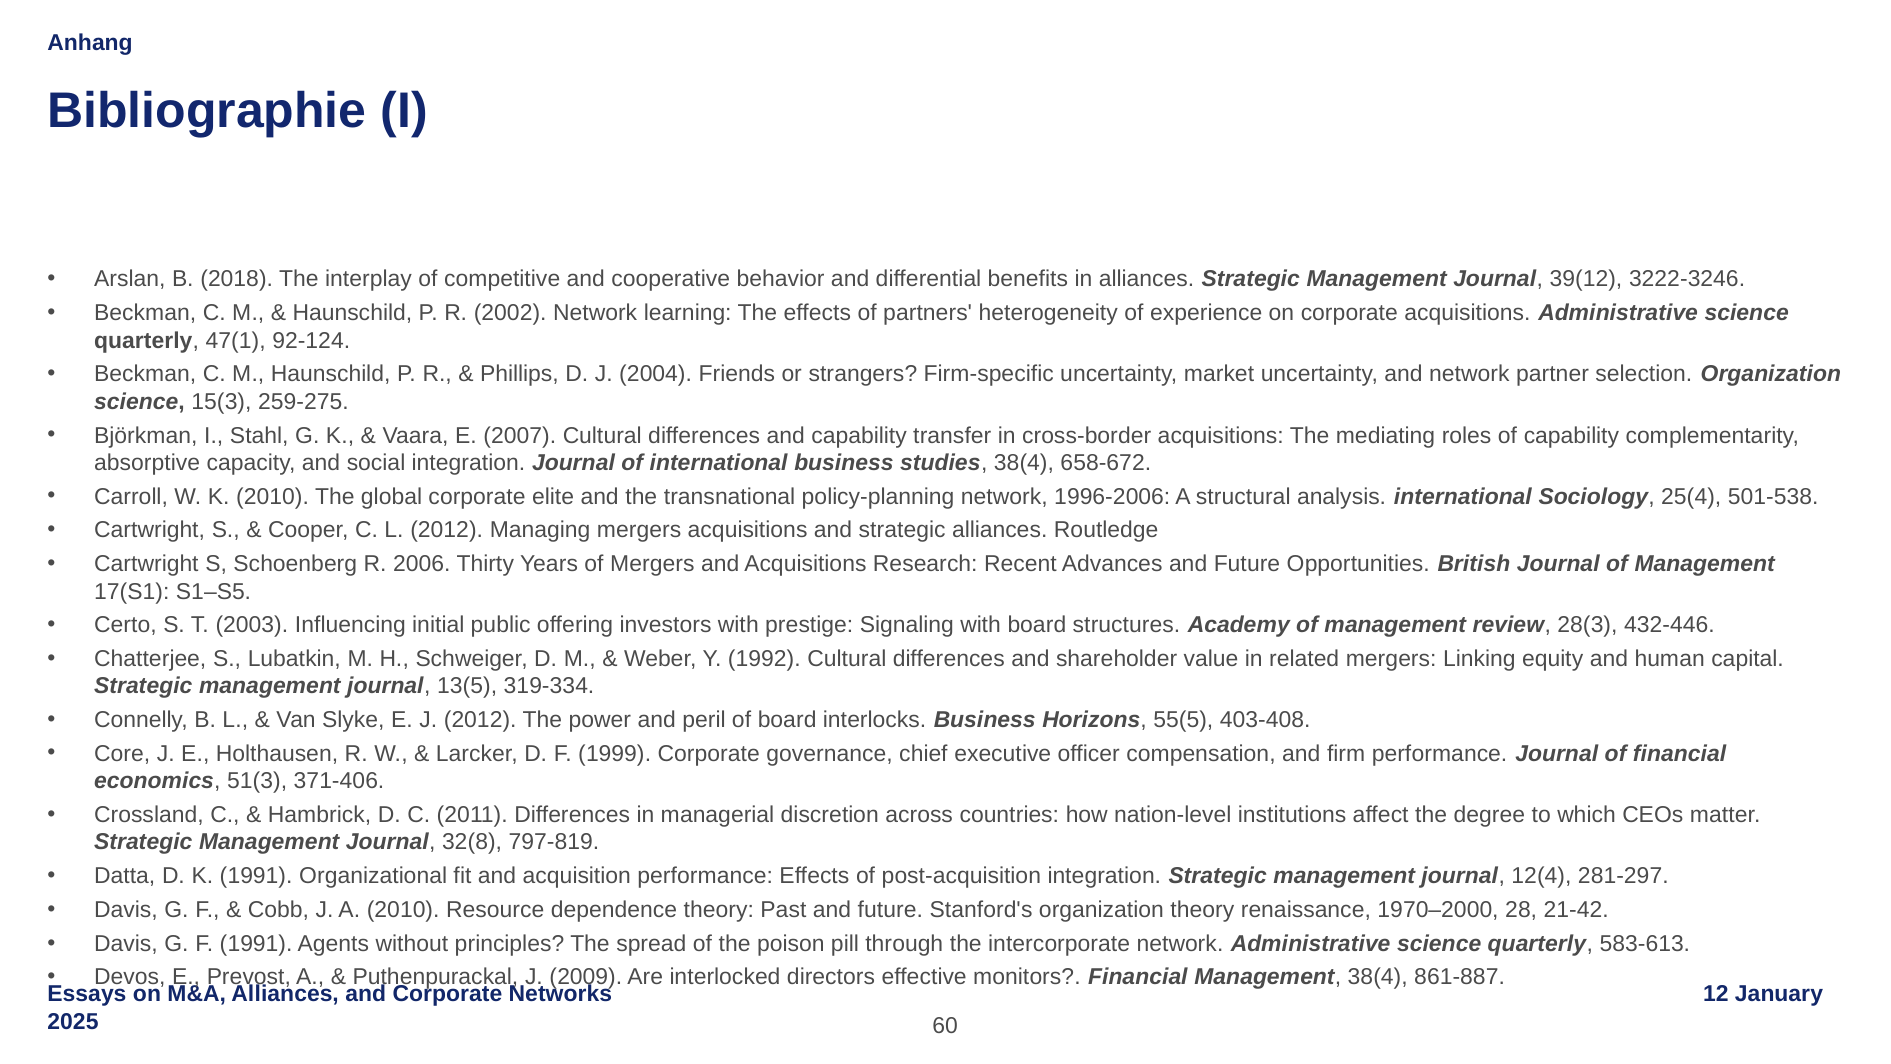

Anhang
Bibliographie (I)
Arslan, B. (2018). The interplay of competitive and cooperative behavior and differential benefits in alliances. Strategic Management Journal, 39(12), 3222-3246.
Beckman, C. M., & Haunschild, P. R. (2002). Network learning: The effects of partners' heterogeneity of experience on corporate acquisitions. Administrative science quarterly, 47(1), 92-124.
Beckman, C. M., Haunschild, P. R., & Phillips, D. J. (2004). Friends or strangers? Firm-specific uncertainty, market uncertainty, and network partner selection. Organization science, 15(3), 259-275.
Björkman, I., Stahl, G. K., & Vaara, E. (2007). Cultural differences and capability transfer in cross-border acquisitions: The mediating roles of capability complementarity, absorptive capacity, and social integration. Journal of international business studies, 38(4), 658-672.
Carroll, W. K. (2010). The global corporate elite and the transnational policy-planning network, 1996-2006: A structural analysis. international Sociology, 25(4), 501-538.
Cartwright, S., & Cooper, C. L. (2012). Managing mergers acquisitions and strategic alliances. Routledge
Cartwright S, Schoenberg R. 2006. Thirty Years of Mergers and Acquisitions Research: Recent Advances and Future Opportunities. British Journal of Management 17(S1): S1–S5.
Certo, S. T. (2003). Influencing initial public offering investors with prestige: Signaling with board structures. Academy of management review, 28(3), 432-446.
Chatterjee, S., Lubatkin, M. H., Schweiger, D. M., & Weber, Y. (1992). Cultural differences and shareholder value in related mergers: Linking equity and human capital. Strategic management journal, 13(5), 319-334.
Connelly, B. L., & Van Slyke, E. J. (2012). The power and peril of board interlocks. Business Horizons, 55(5), 403-408.
Core, J. E., Holthausen, R. W., & Larcker, D. F. (1999). Corporate governance, chief executive officer compensation, and firm performance. Journal of financial economics, 51(3), 371-406.
Crossland, C., & Hambrick, D. C. (2011). Differences in managerial discretion across countries: how nation‐level institutions affect the degree to which CEOs matter. Strategic Management Journal, 32(8), 797-819.
Datta, D. K. (1991). Organizational fit and acquisition performance: Effects of post‐acquisition integration. Strategic management journal, 12(4), 281-297.
Davis, G. F., & Cobb, J. A. (2010). Resource dependence theory: Past and future. Stanford's organization theory renaissance, 1970–2000, 28, 21-42.
Davis, G. F. (1991). Agents without principles? The spread of the poison pill through the intercorporate network. Administrative science quarterly, 583-613.
Devos, E., Prevost, A., & Puthenpurackal, J. (2009). Are interlocked directors effective monitors?. Financial Management, 38(4), 861-887.